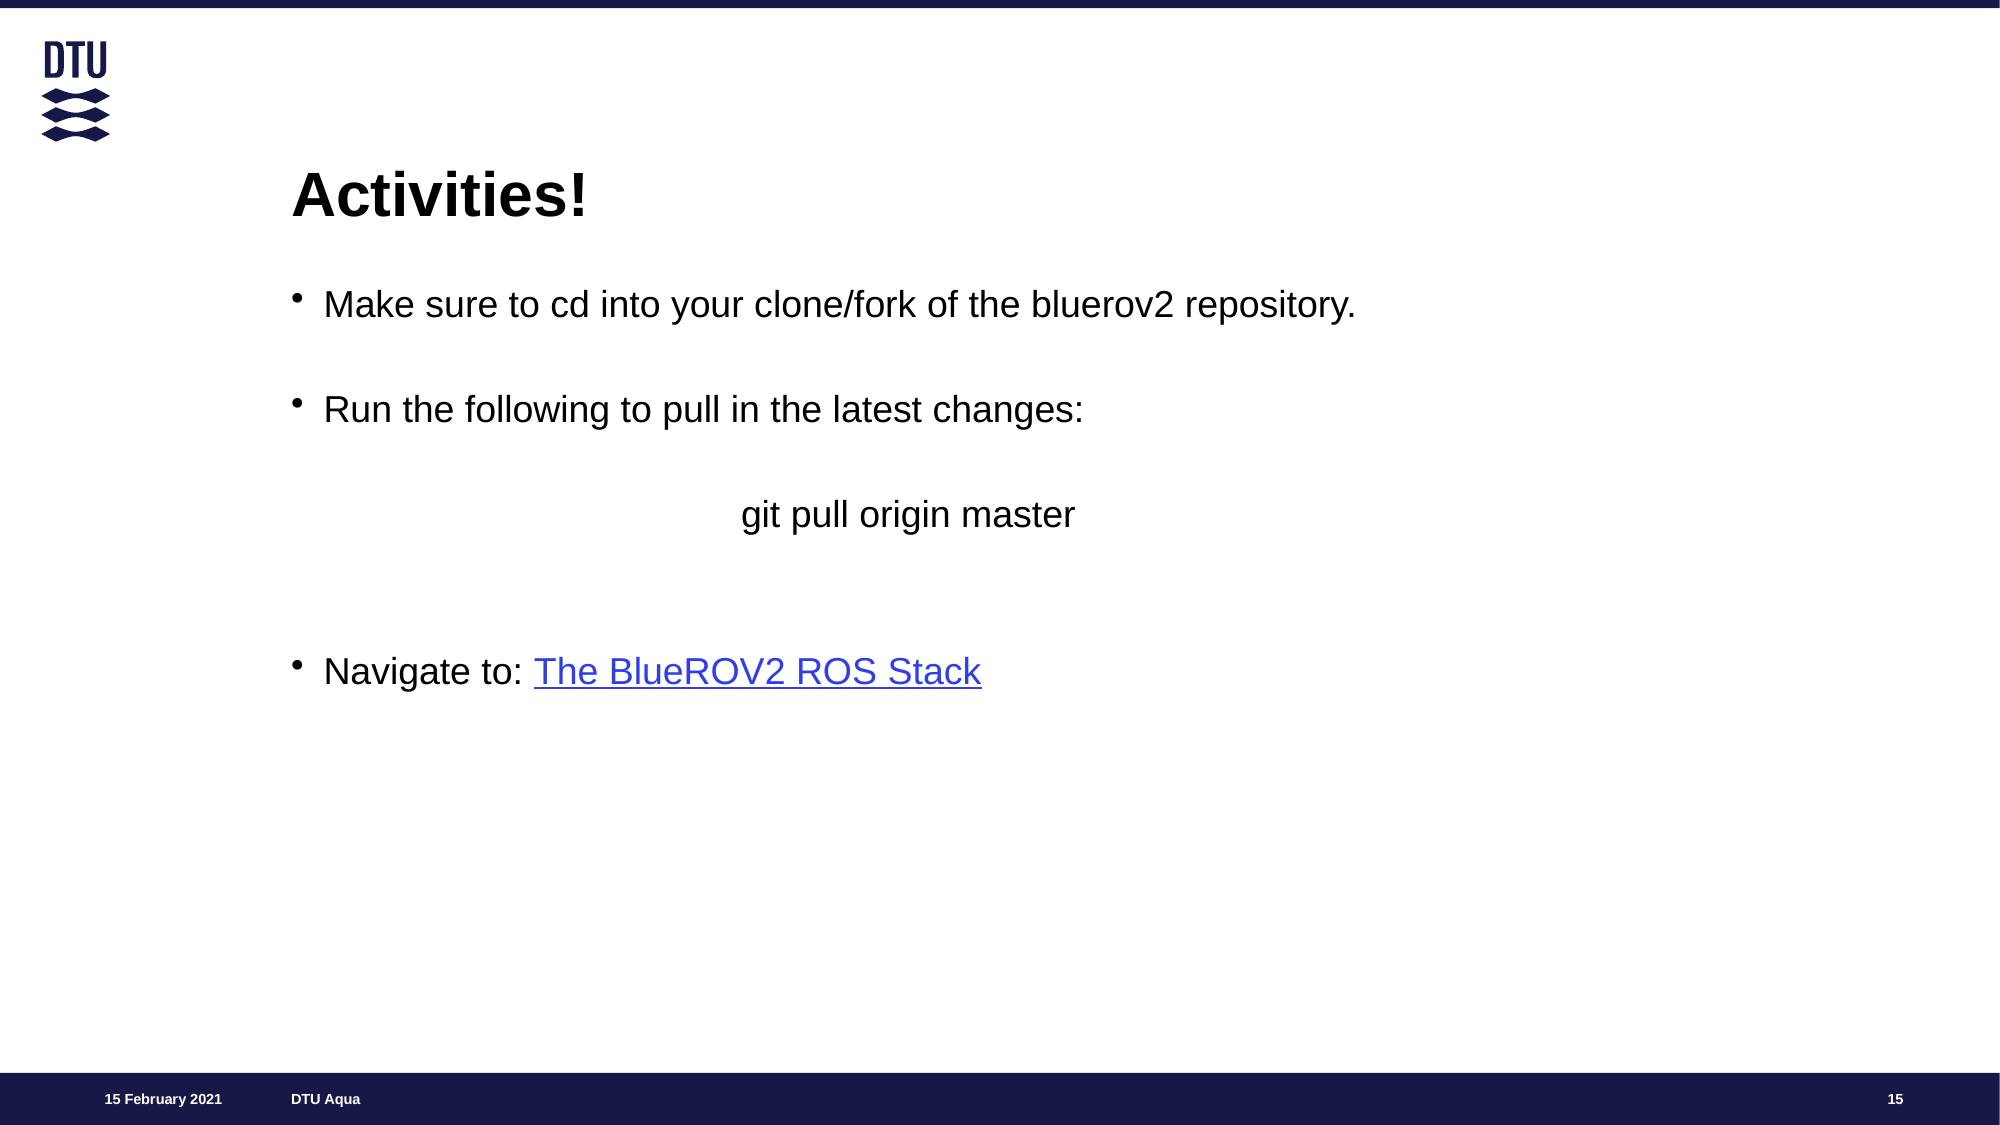

# Activities!
Make sure to cd into your clone/fork of the bluerov2 repository.

Run the following to pull in the latest changes:

			git pull origin master

Navigate to: The BlueROV2 ROS Stack

15